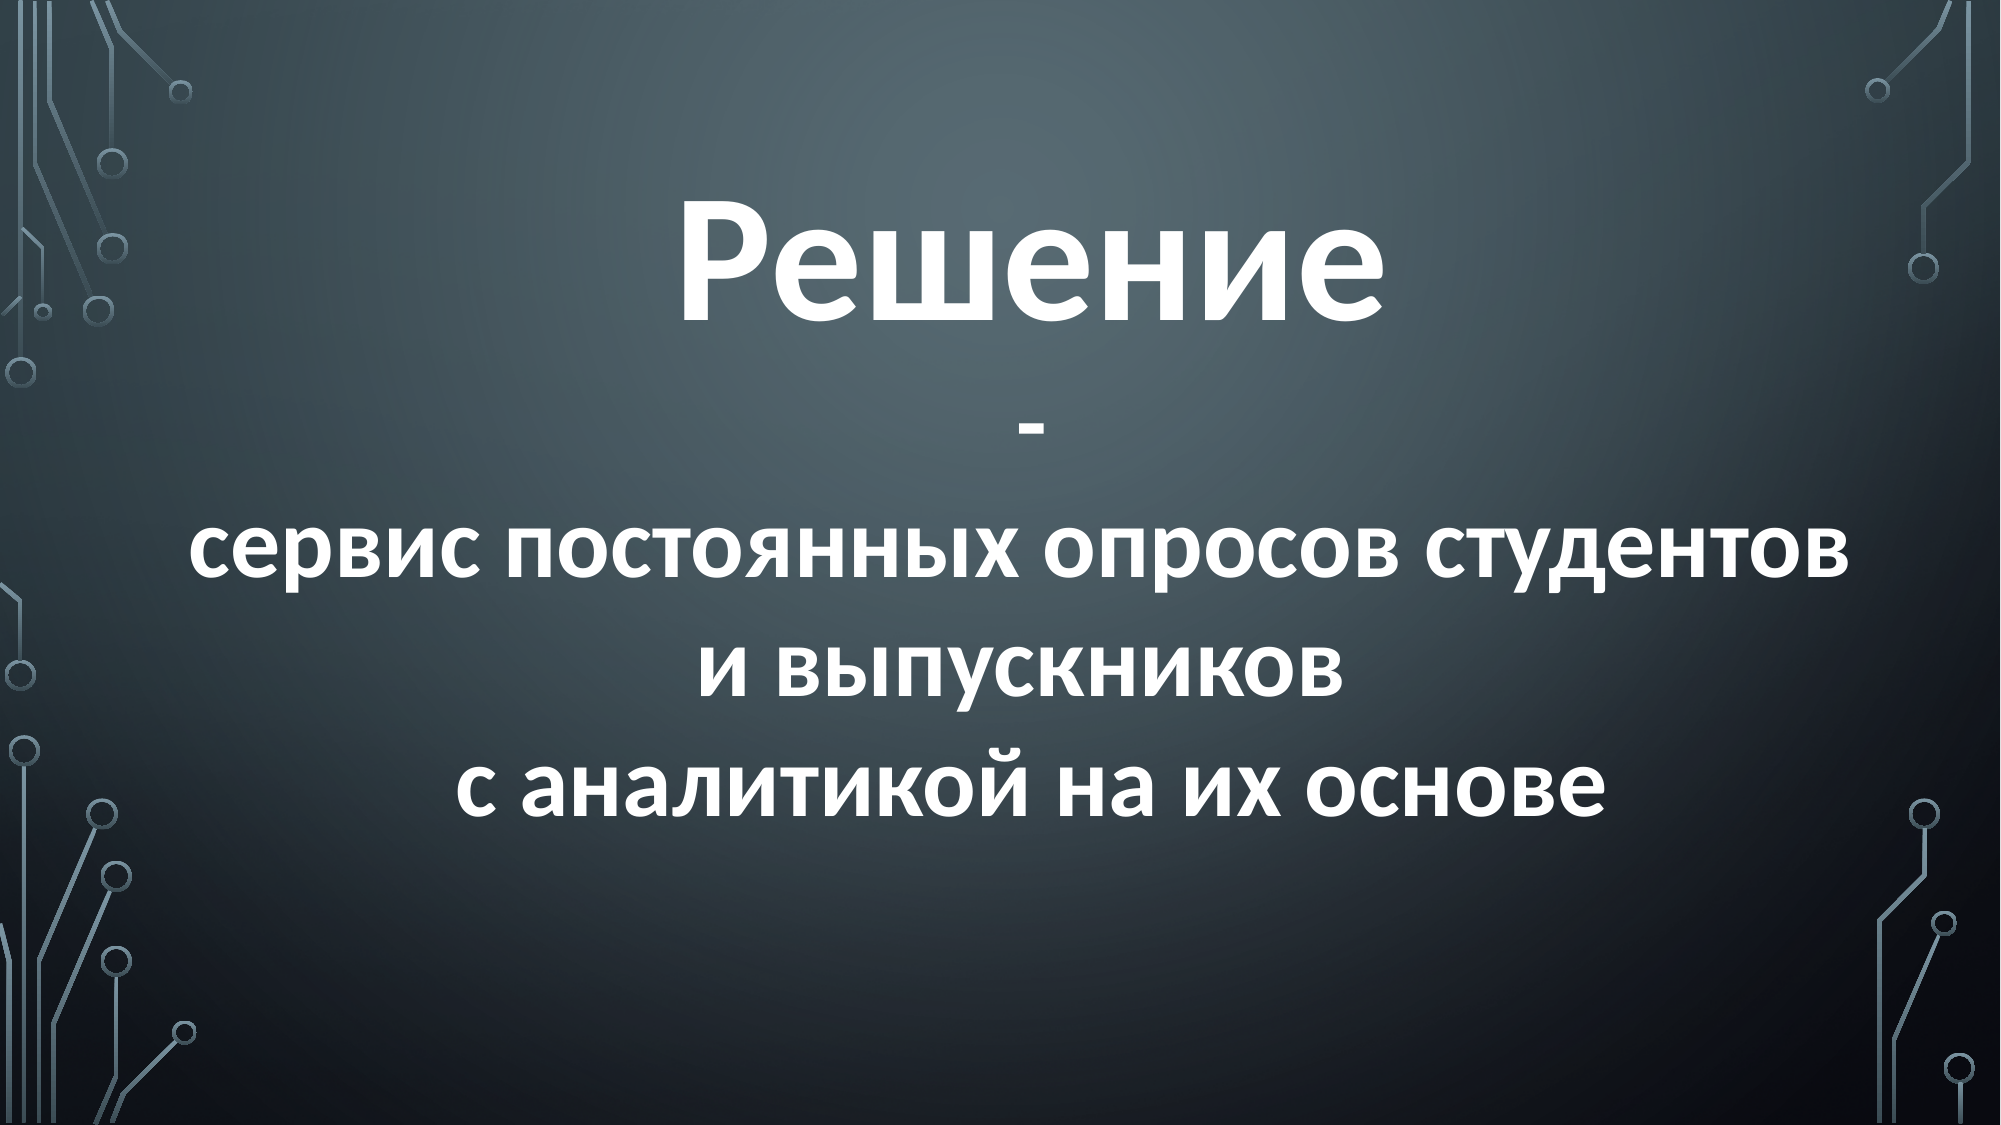

Решение
-
сервис постоянных опросов студентов
и выпускников
с аналитикой на их основе